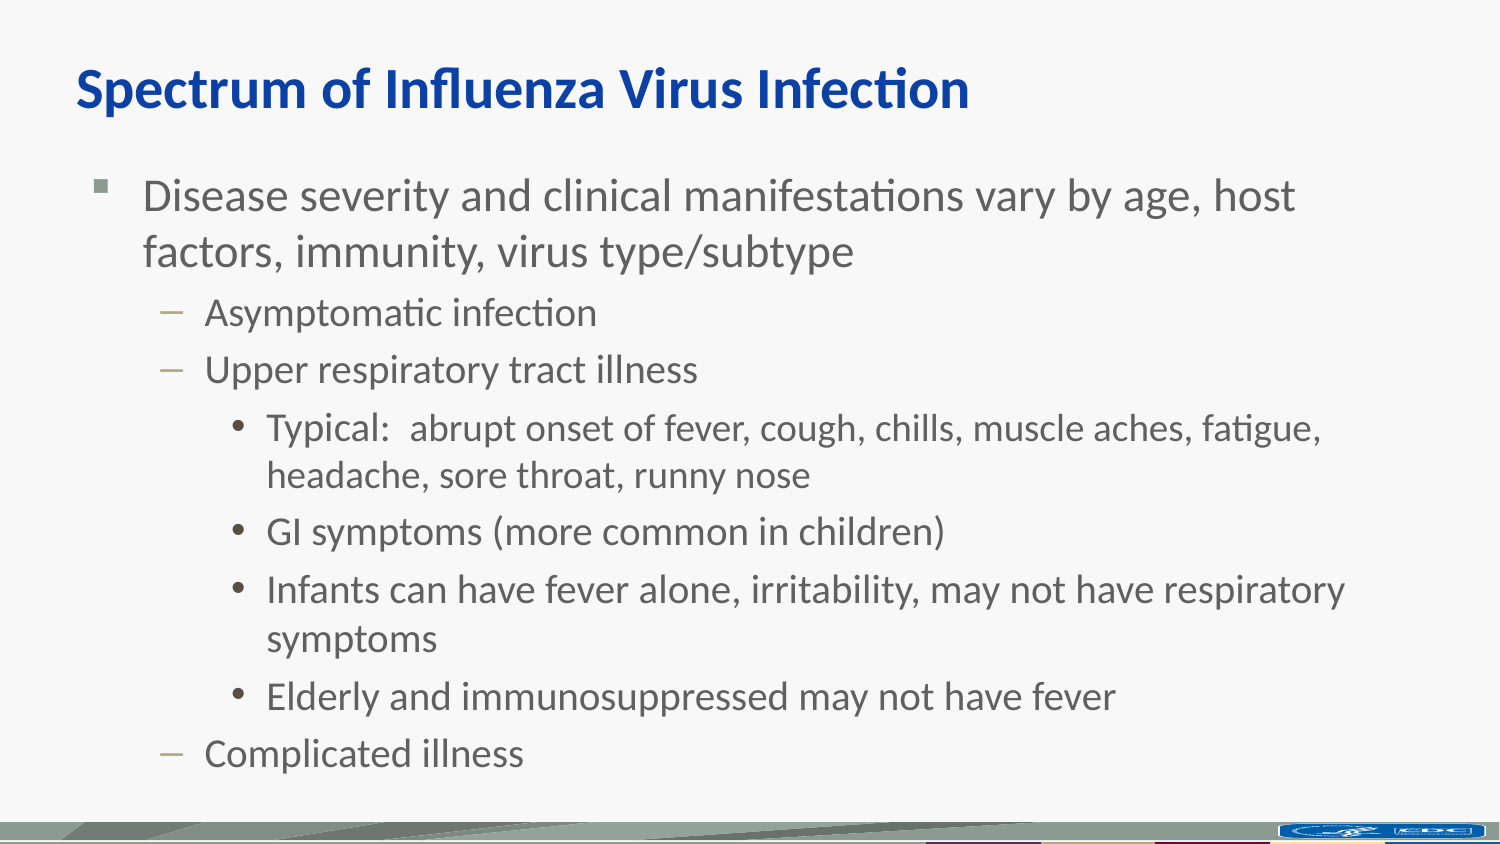

# Spectrum of Influenza Virus Infection
Disease severity and clinical manifestations vary by age, host factors, immunity, virus type/subtype
Asymptomatic infection
Upper respiratory tract illness
Typical:  abrupt onset of fever, cough, chills, muscle aches, fatigue, headache, sore throat, runny nose
GI symptoms (more common in children)
Infants can have fever alone, irritability, may not have respiratory symptoms
Elderly and immunosuppressed may not have fever
Complicated illness